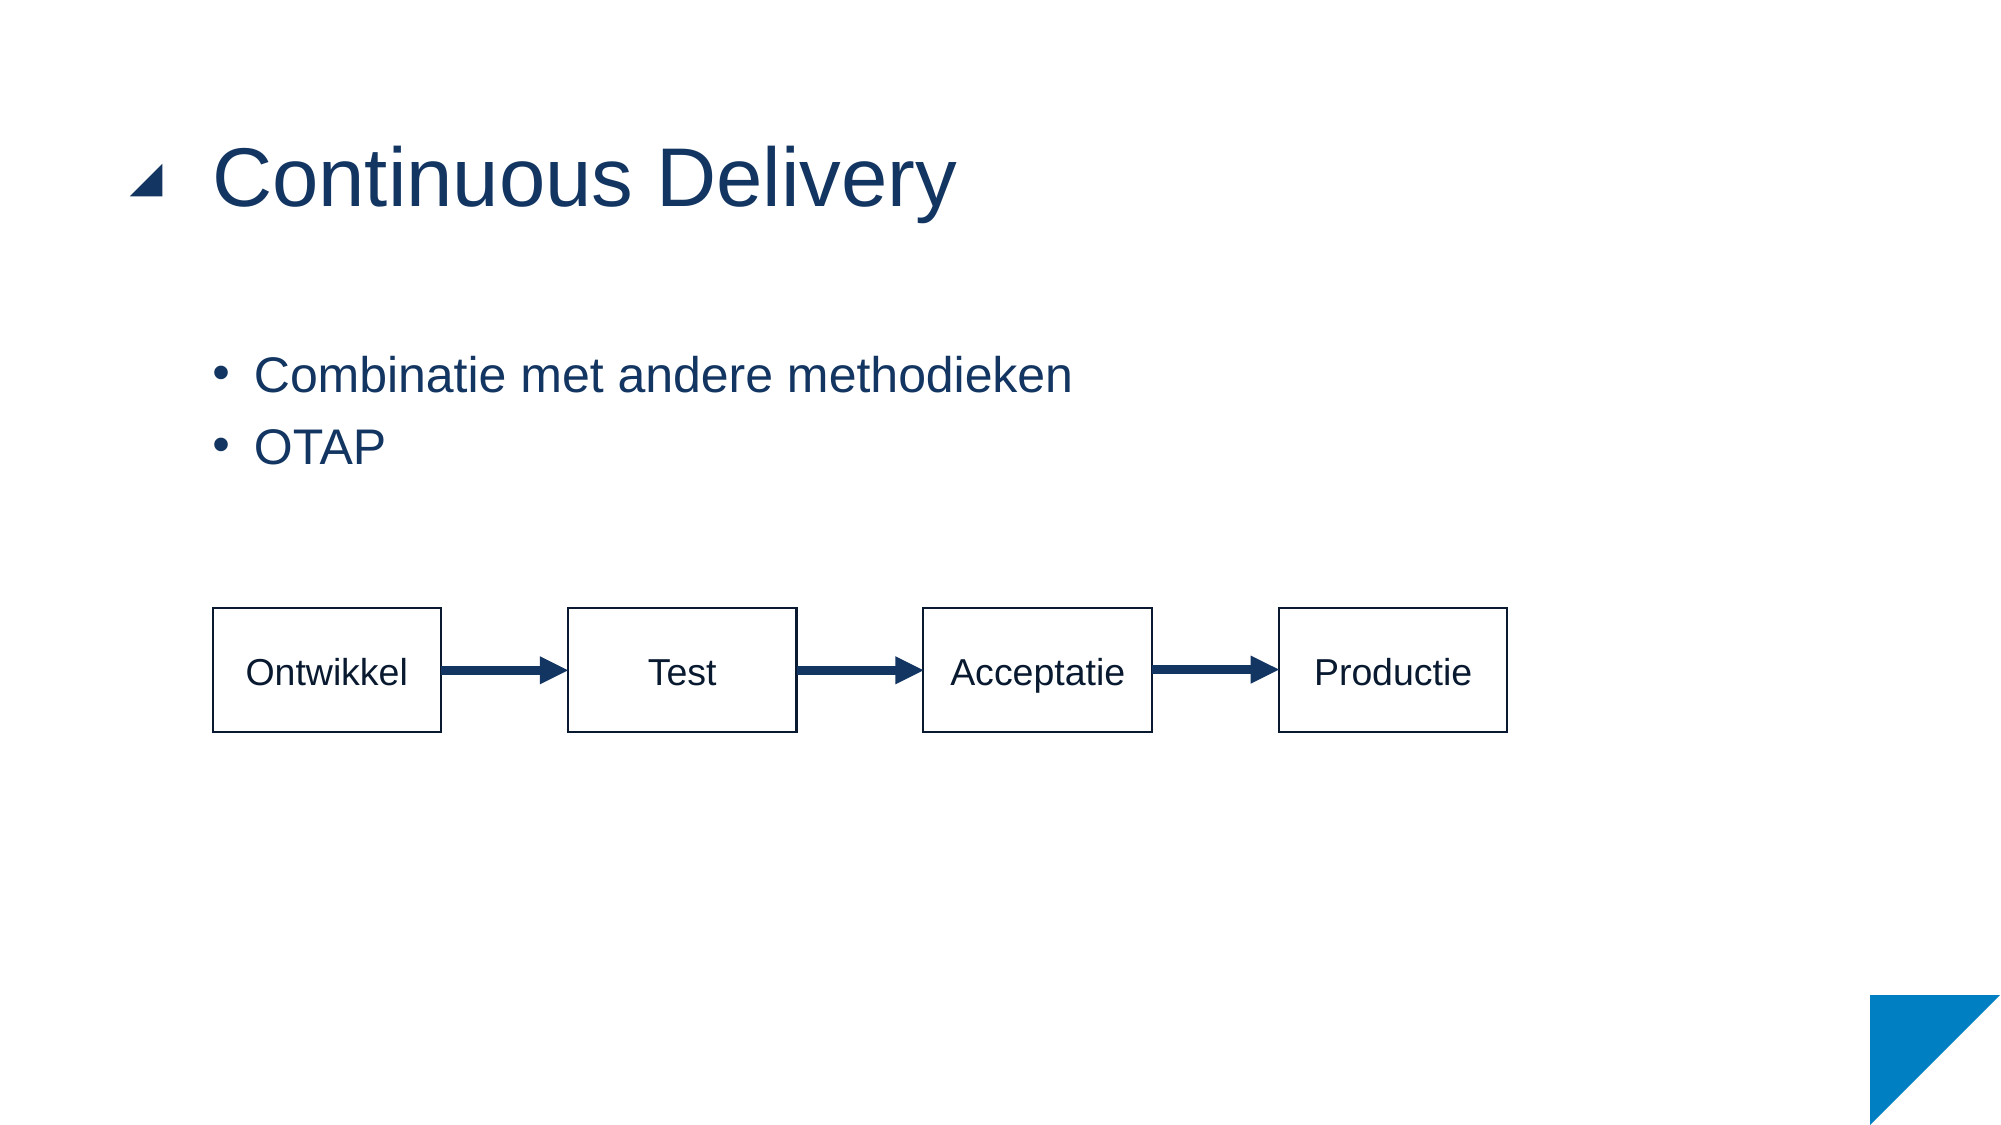

# Continuous Delivery
Combinatie met andere methodieken
OTAP

Ontwikkel
Test
Acceptatie
Productie